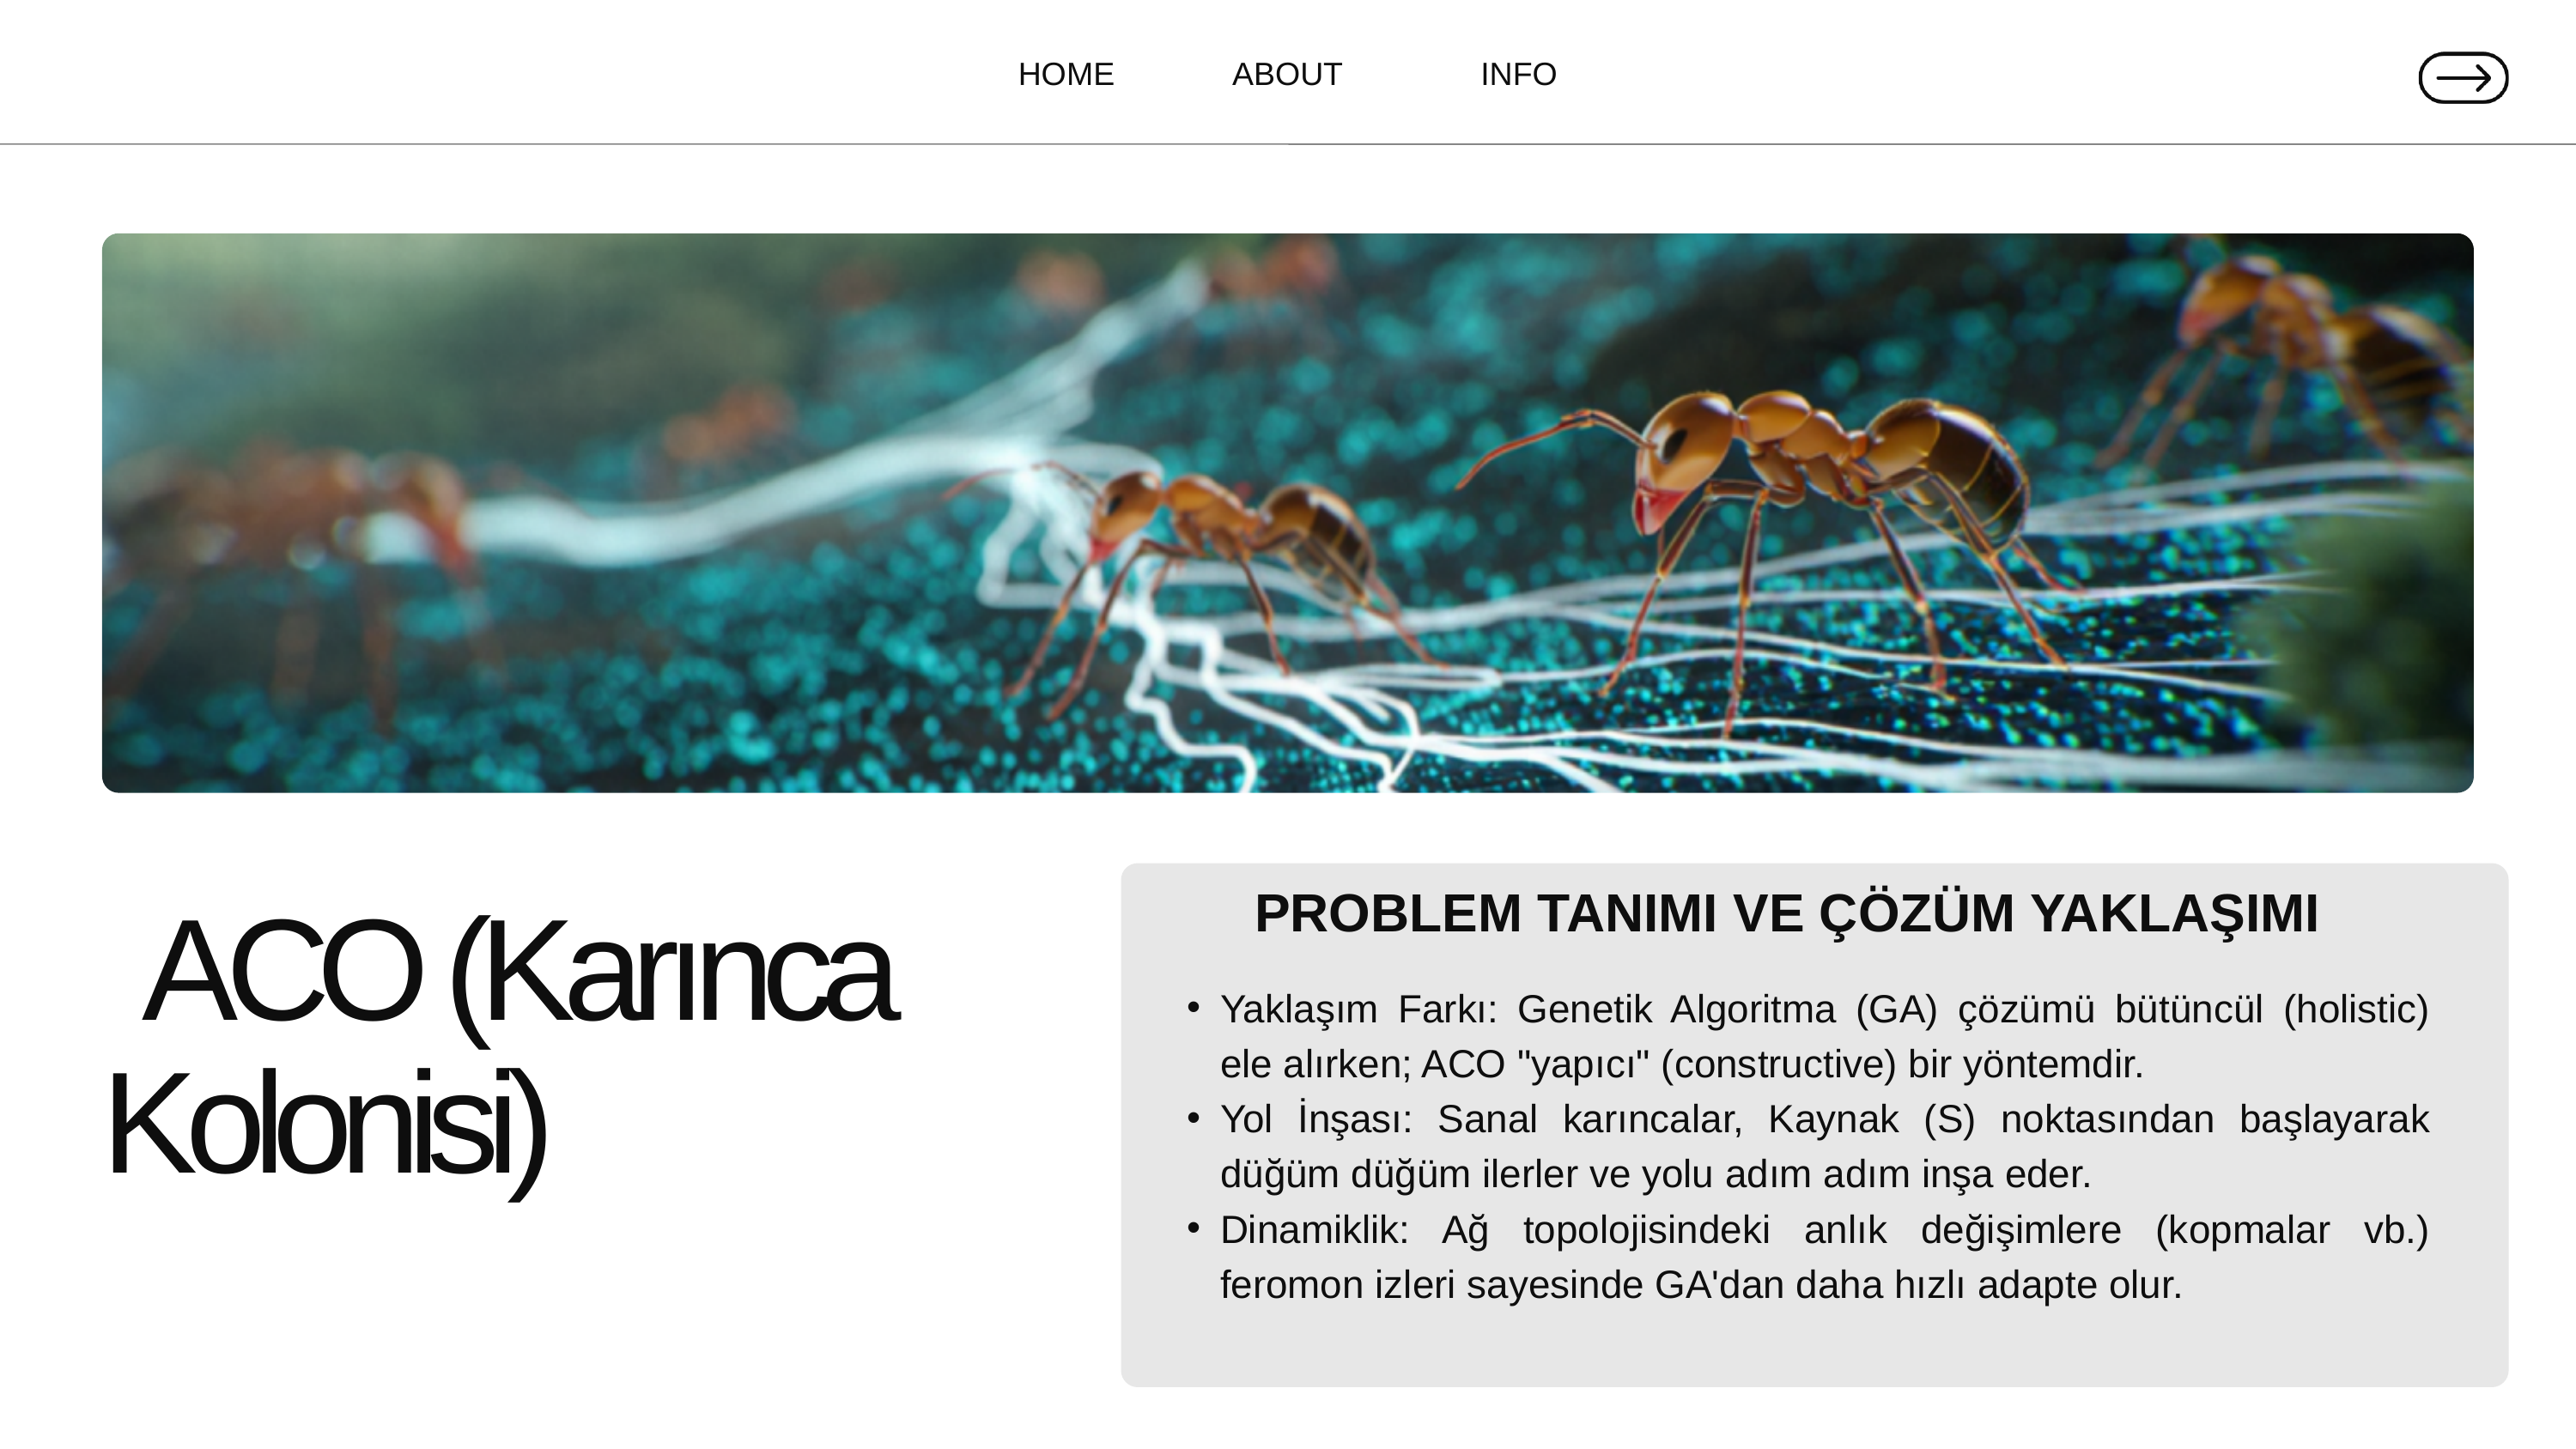

HOME
ABOUT
INFO

PROBLEM TANIMI VE ÇÖZÜM YAKLAŞIMI
 ACO (Karınca Kolonisi)
Yaklaşım Farkı: Genetik Algoritma (GA) çözümü bütüncül (holistic) ele alırken; ACO "yapıcı" (constructive) bir yöntemdir.
Yol İnşası: Sanal karıncalar, Kaynak (S) noktasından başlayarak düğüm düğüm ilerler ve yolu adım adım inşa eder.
Dinamiklik: Ağ topolojisindeki anlık değişimlere (kopmalar vb.) feromon izleri sayesinde GA'dan daha hızlı adapte olur.